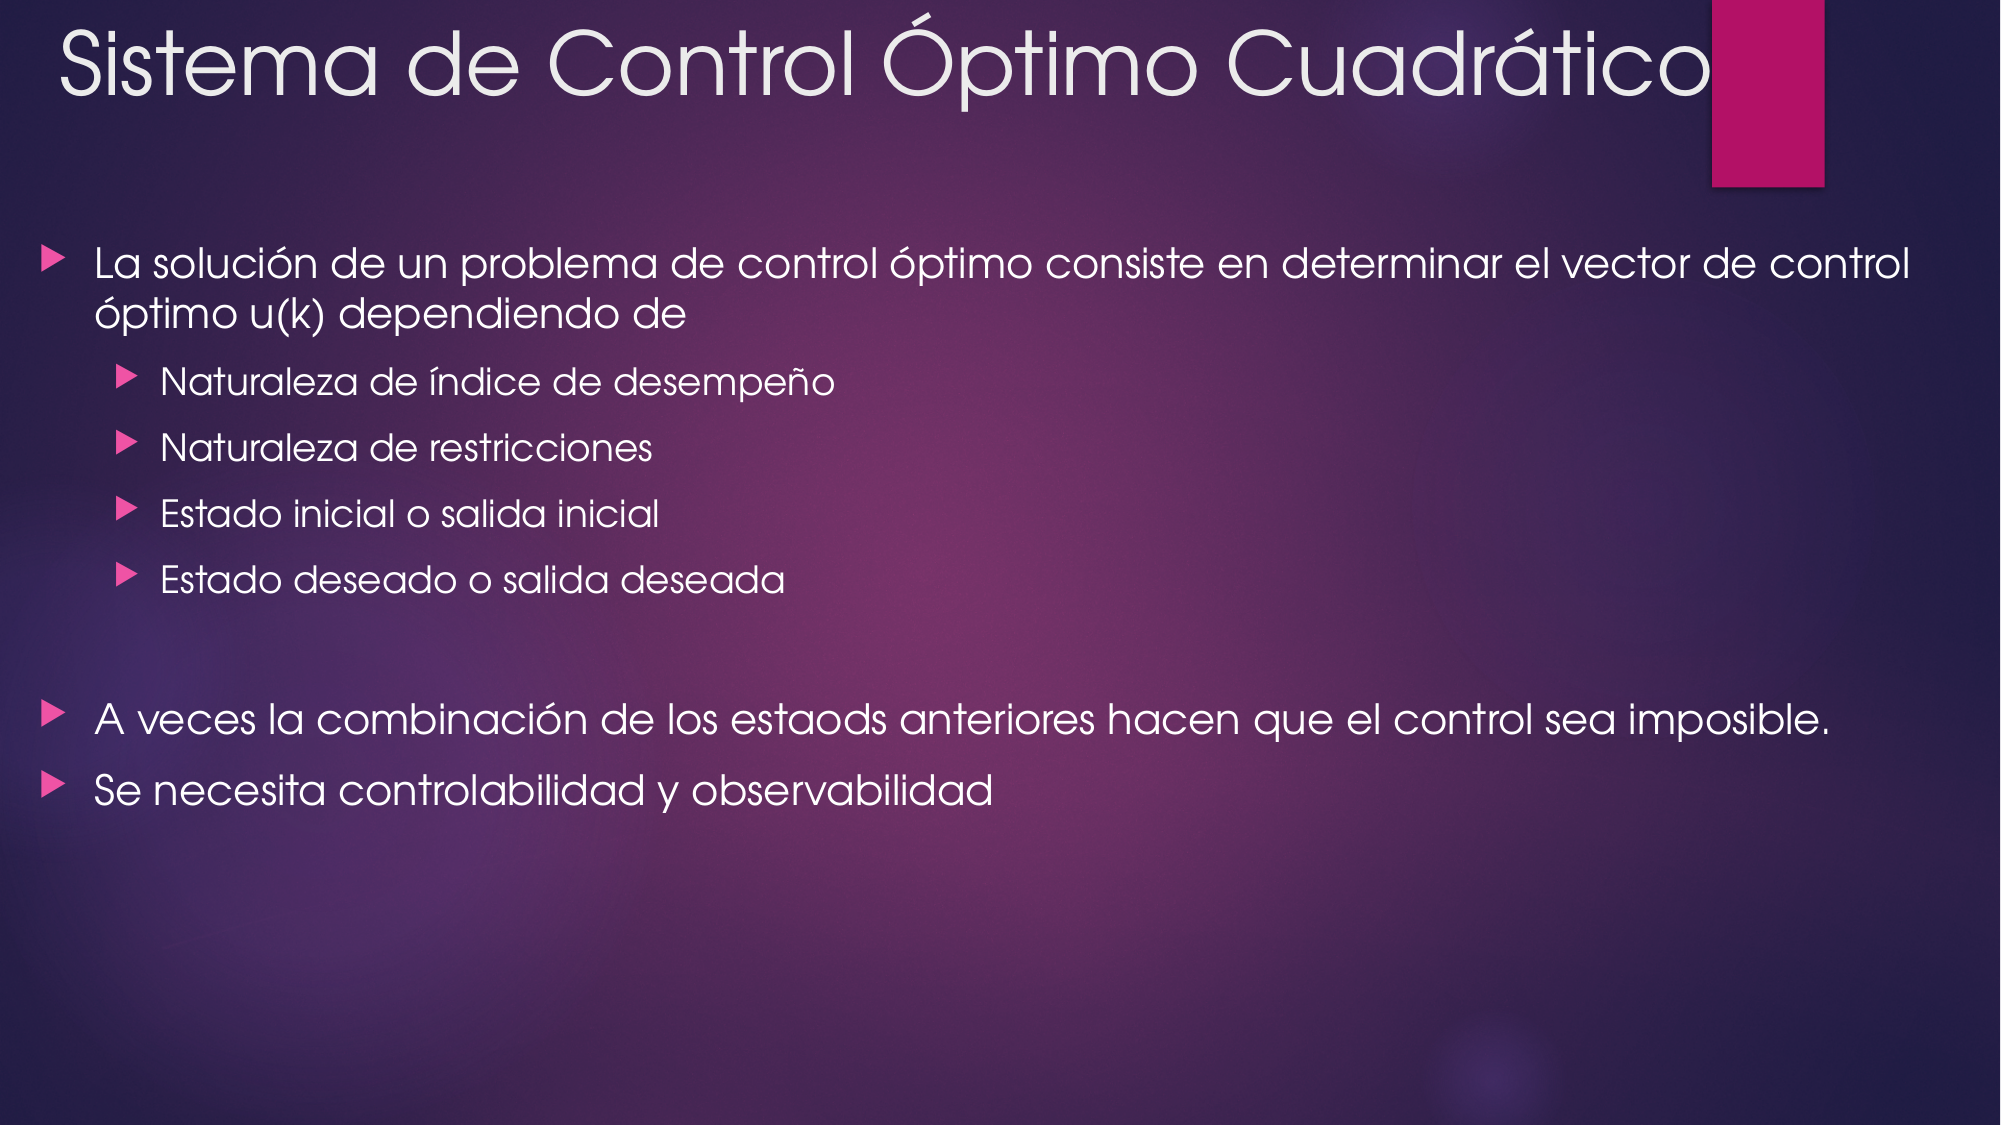

# Sistema de Control Óptimo Cuadrático
La solución de un problema de control óptimo consiste en determinar el vector de control óptimo u(k) dependiendo de
Naturaleza de índice de desempeño
Naturaleza de restricciones
Estado inicial o salida inicial
Estado deseado o salida deseada

A veces la combinación de los estaods anteriores hacen que el control sea imposible.
Se necesita controlabilidad y observabilidad